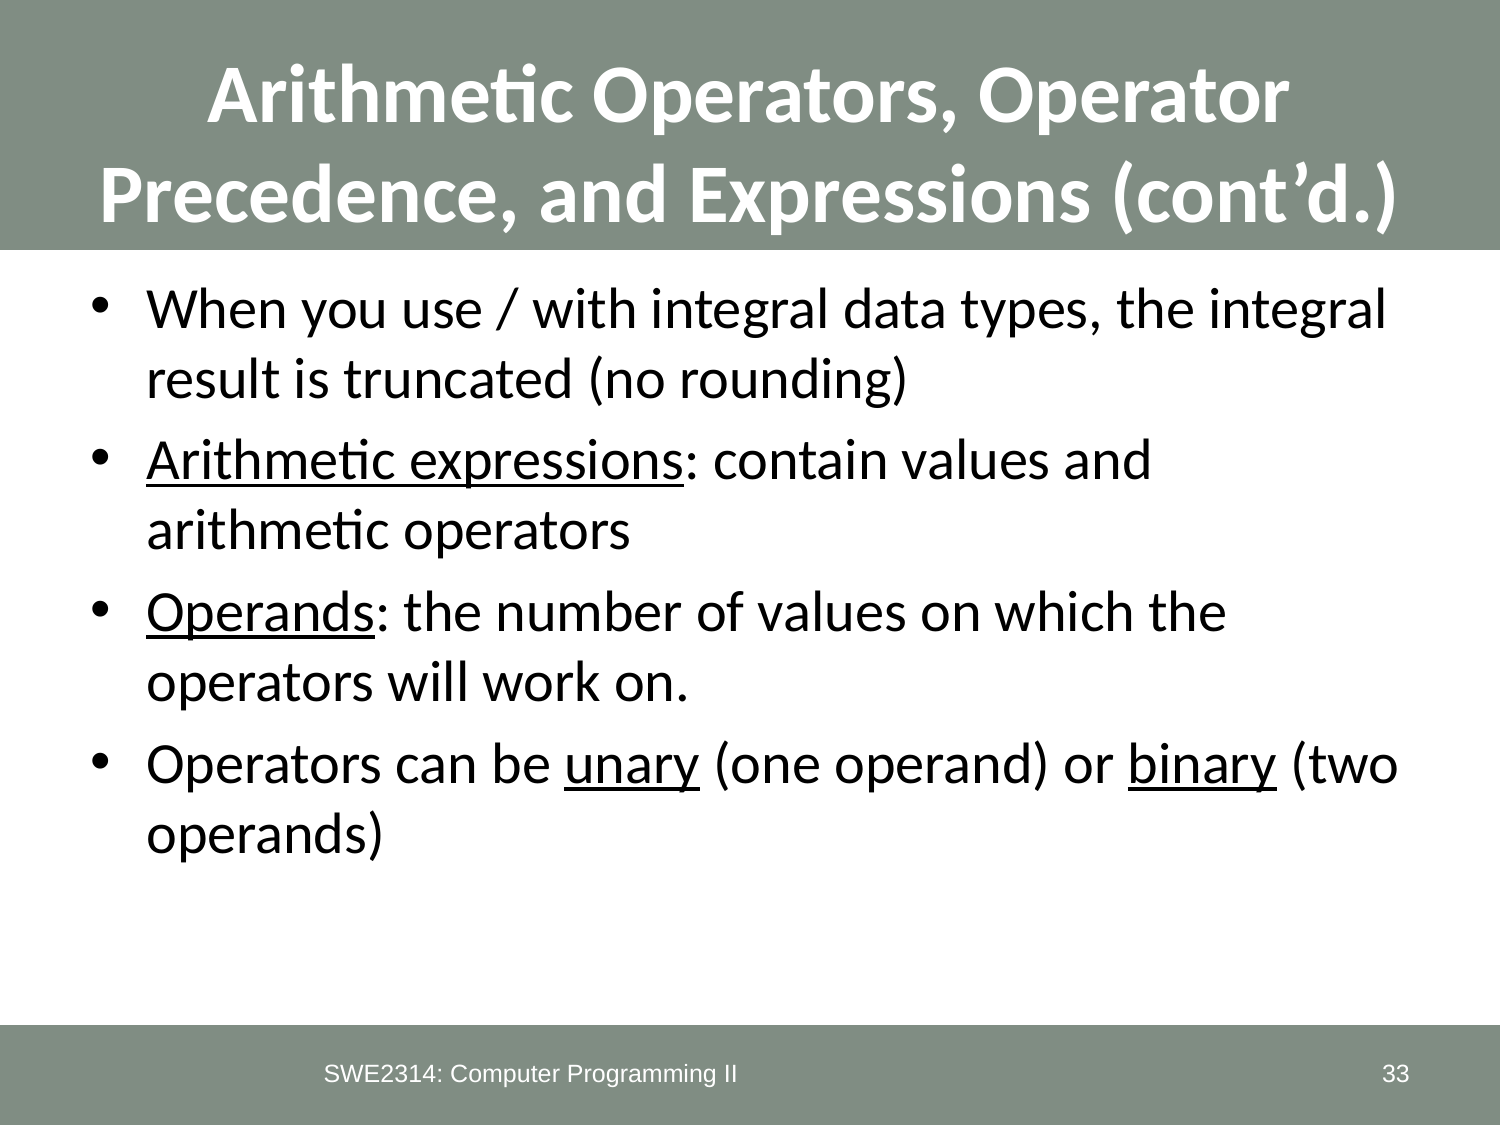

# Arithmetic Operators, Operator Precedence, and Expressions (cont’d.)
When you use / with integral data types, the integral result is truncated (no rounding)
Arithmetic expressions: contain values and arithmetic operators
Operands: the number of values on which the operators will work on.
Operators can be unary (one operand) or binary (two operands)
SWE2314: Computer Programming II
33